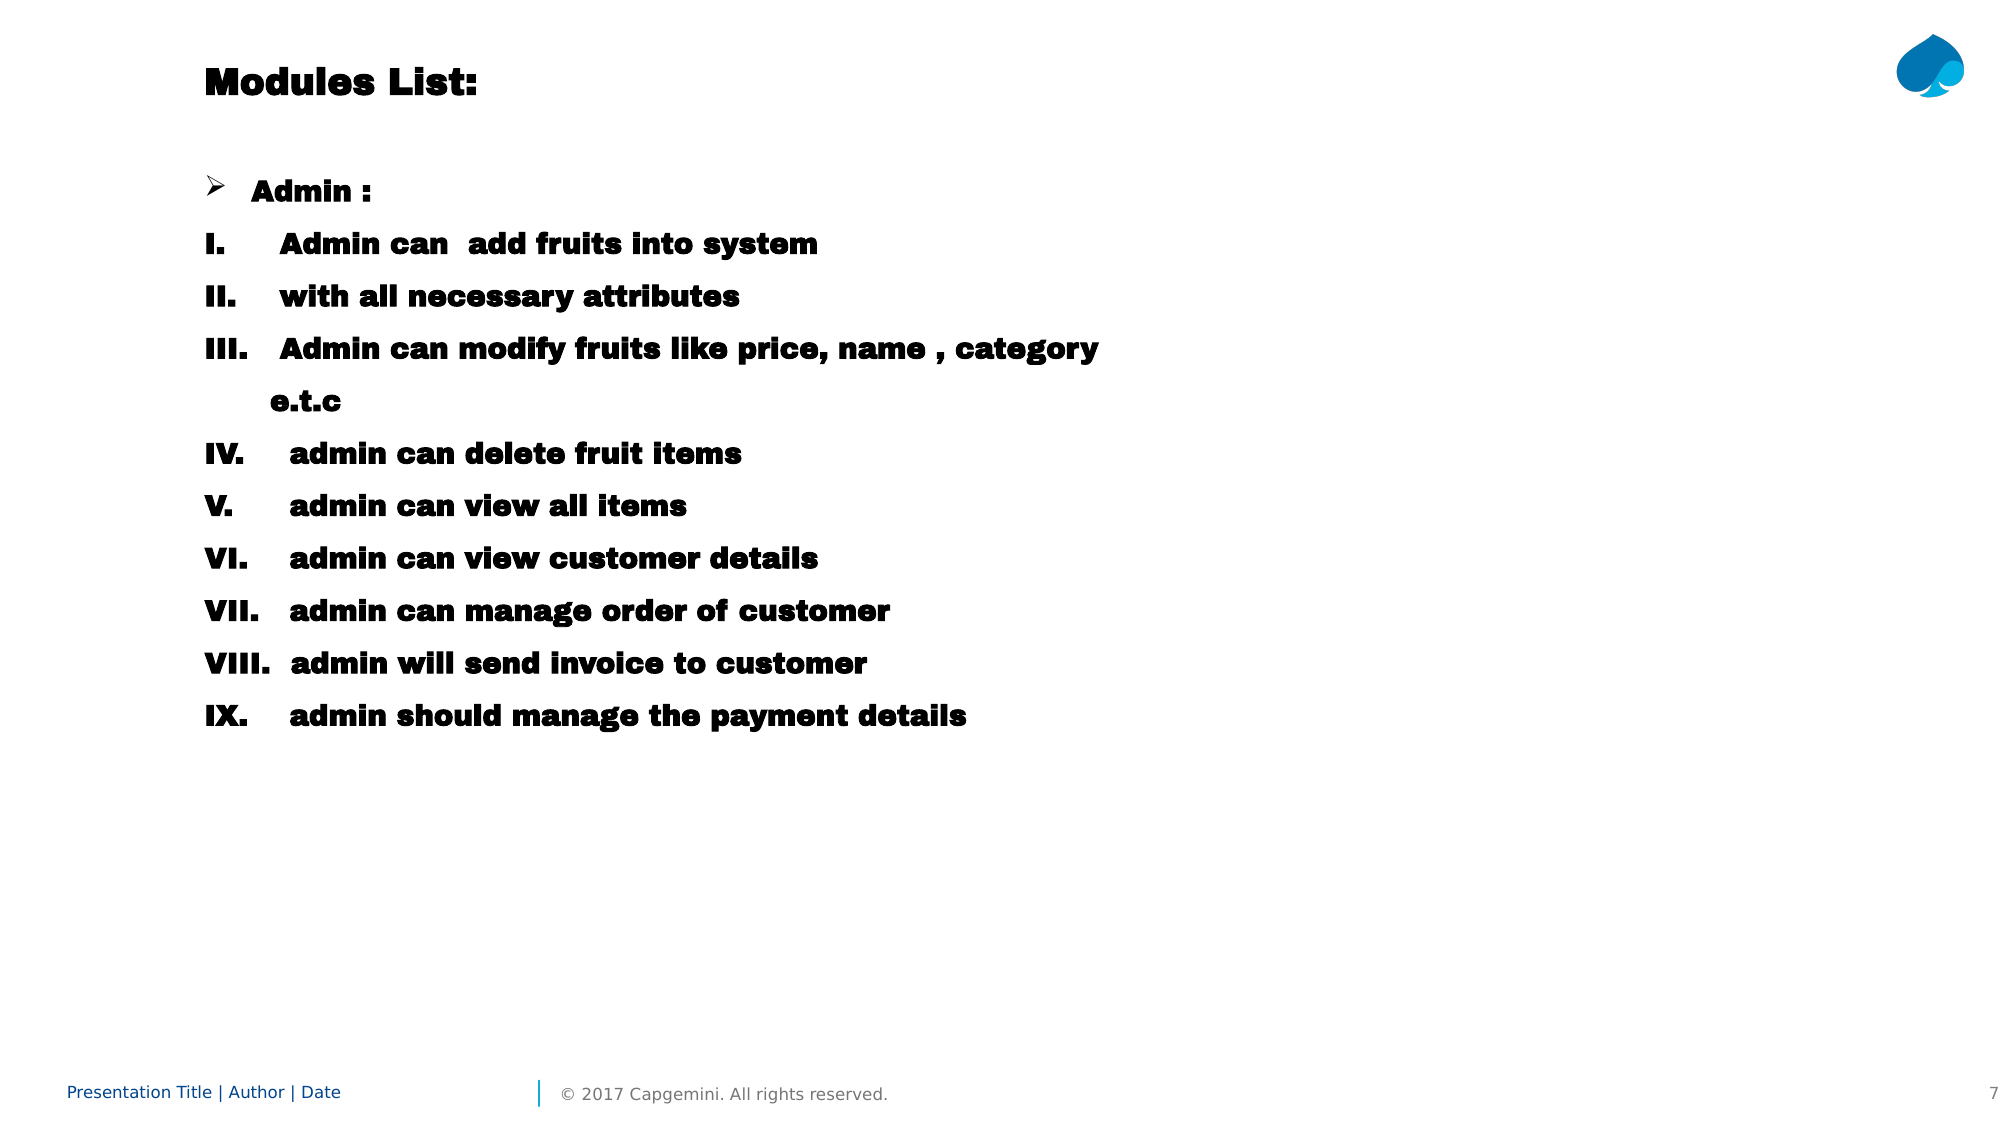

Modules List:

Admin :
 Admin can  add fruits into system
 with all necessary attributes
 Admin can modify fruits like price, name , category e.t.c
  admin can delete fruit items
  admin can view all items
  admin can view customer details
  admin can manage order of customer
  admin will send invoice to customer
  admin should manage the payment details